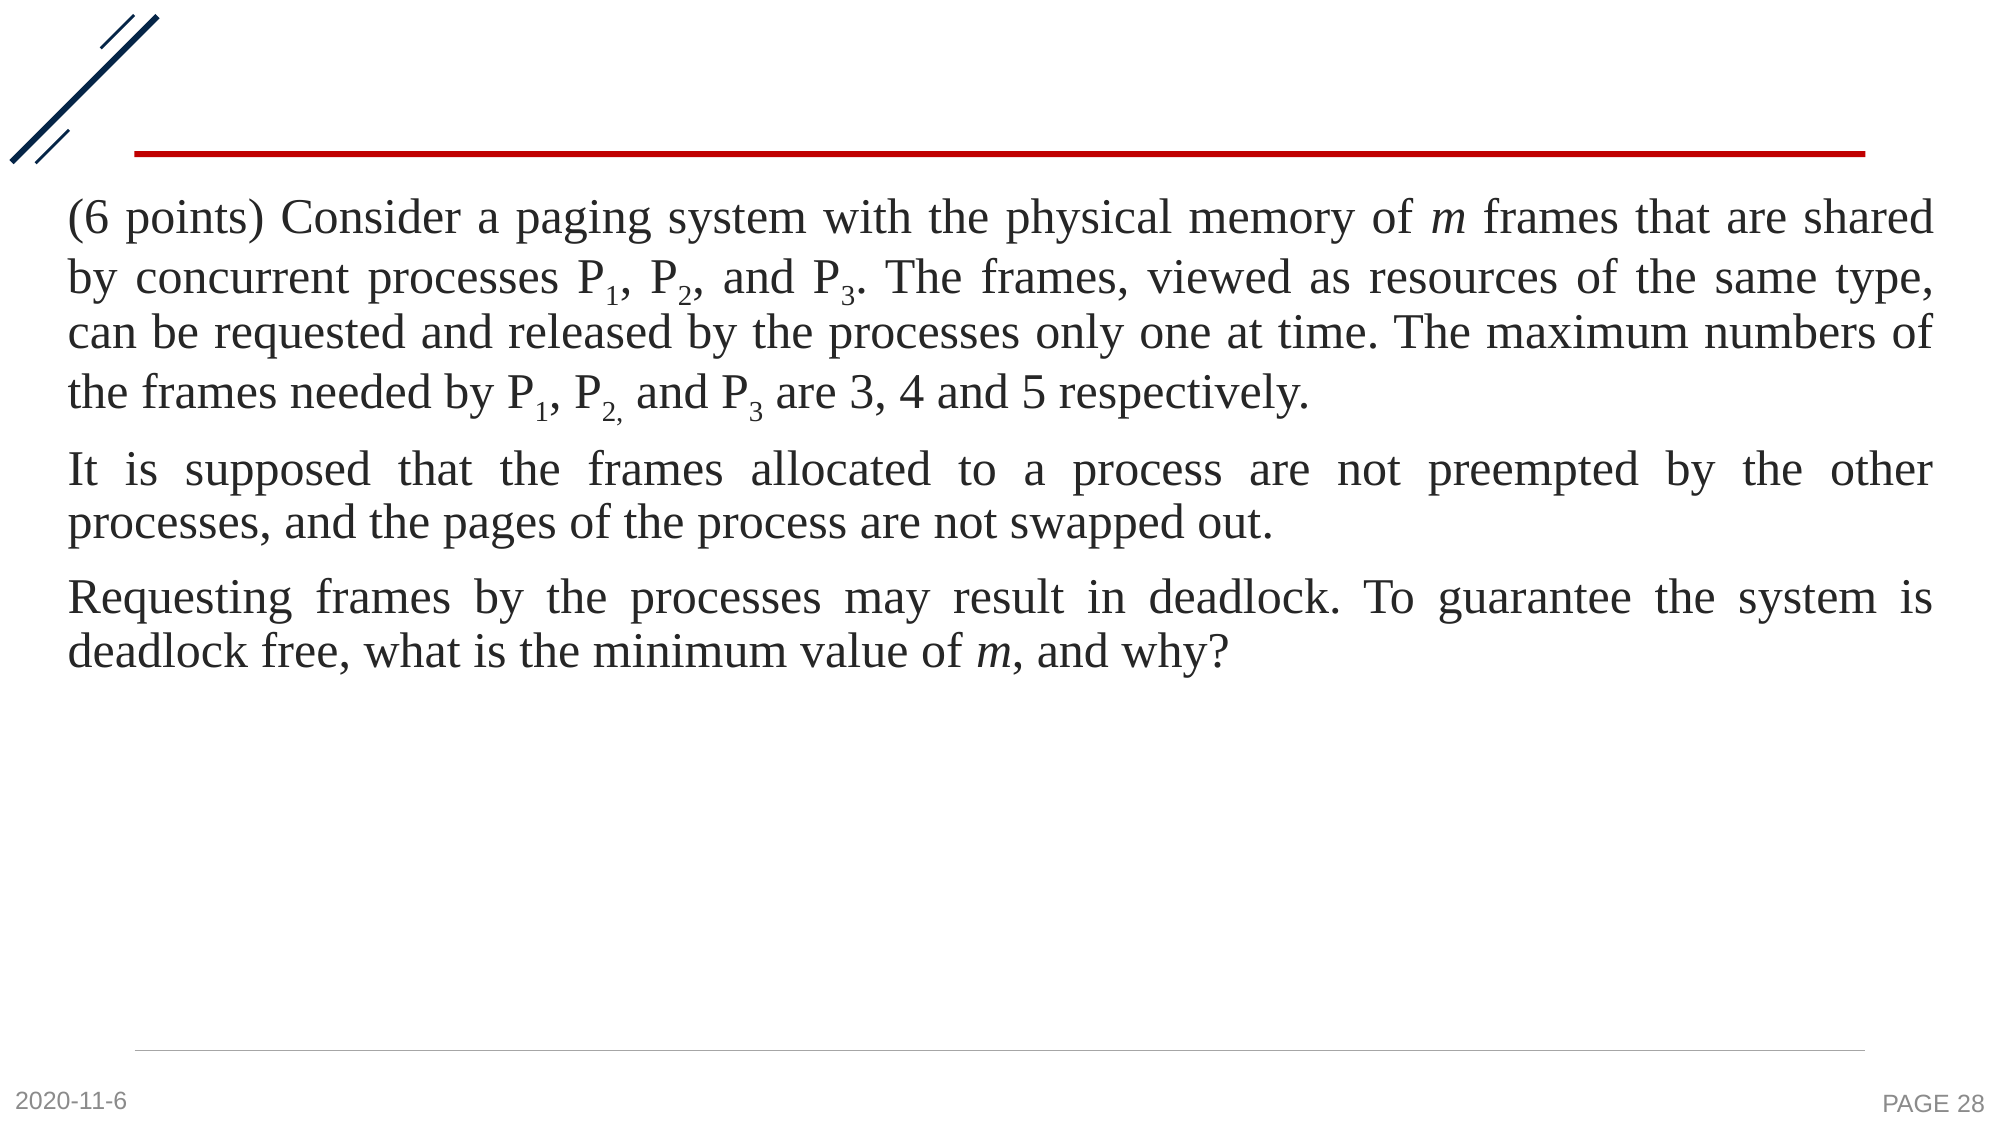

#
(6 points) Consider a paging system with the physical memory of m frames that are shared by concurrent processes P1, P2, and P3. The frames, viewed as resources of the same type, can be requested and released by the processes only one at time. The maximum numbers of the frames needed by P1, P2, and P3 are 3, 4 and 5 respectively.
It is supposed that the frames allocated to a process are not preempted by the other processes, and the pages of the process are not swapped out.
Requesting frames by the processes may result in deadlock. To guarantee the system is deadlock free, what is the minimum value of m, and why?

2020-11-6
PAGE 28